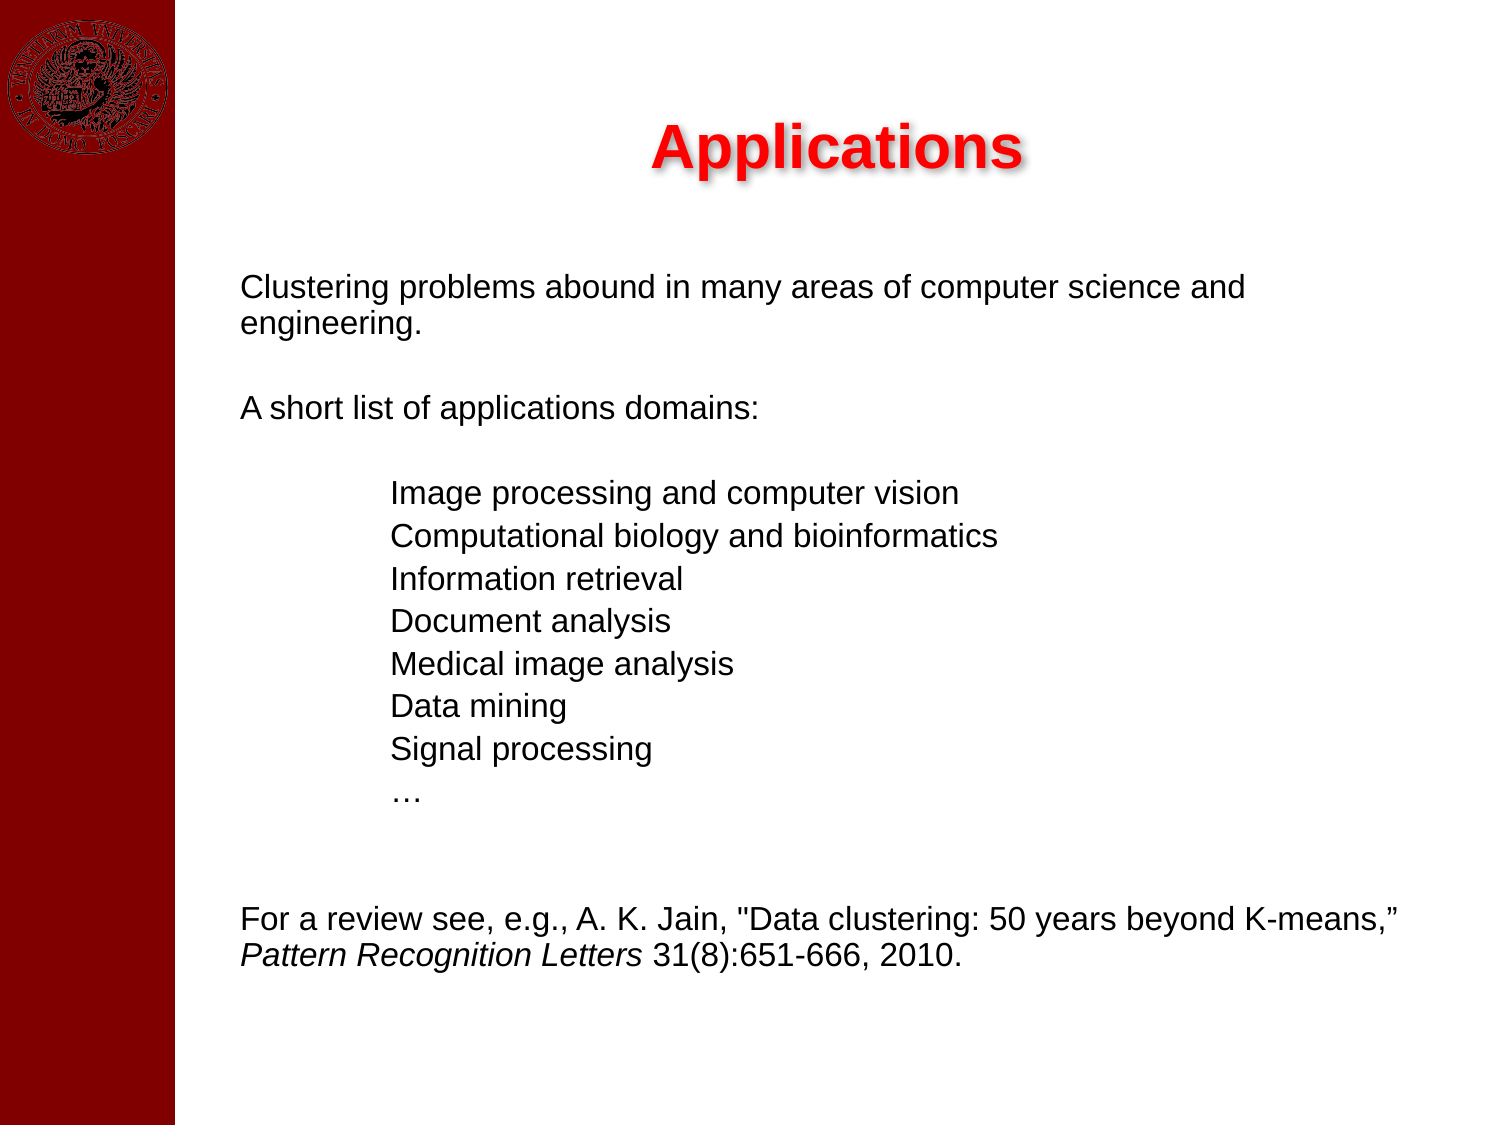

Applications
Clustering problems abound in many areas of computer science and engineering.

A short list of applications domains:

	Image processing and computer vision
	Computational biology and bioinformatics
	Information retrieval
	Document analysis
	Medical image analysis
	Data mining
	Signal processing
	…

For a review see, e.g., A. K. Jain, "Data clustering: 50 years beyond K-means,” Pattern Recognition Letters 31(8):651-666, 2010.